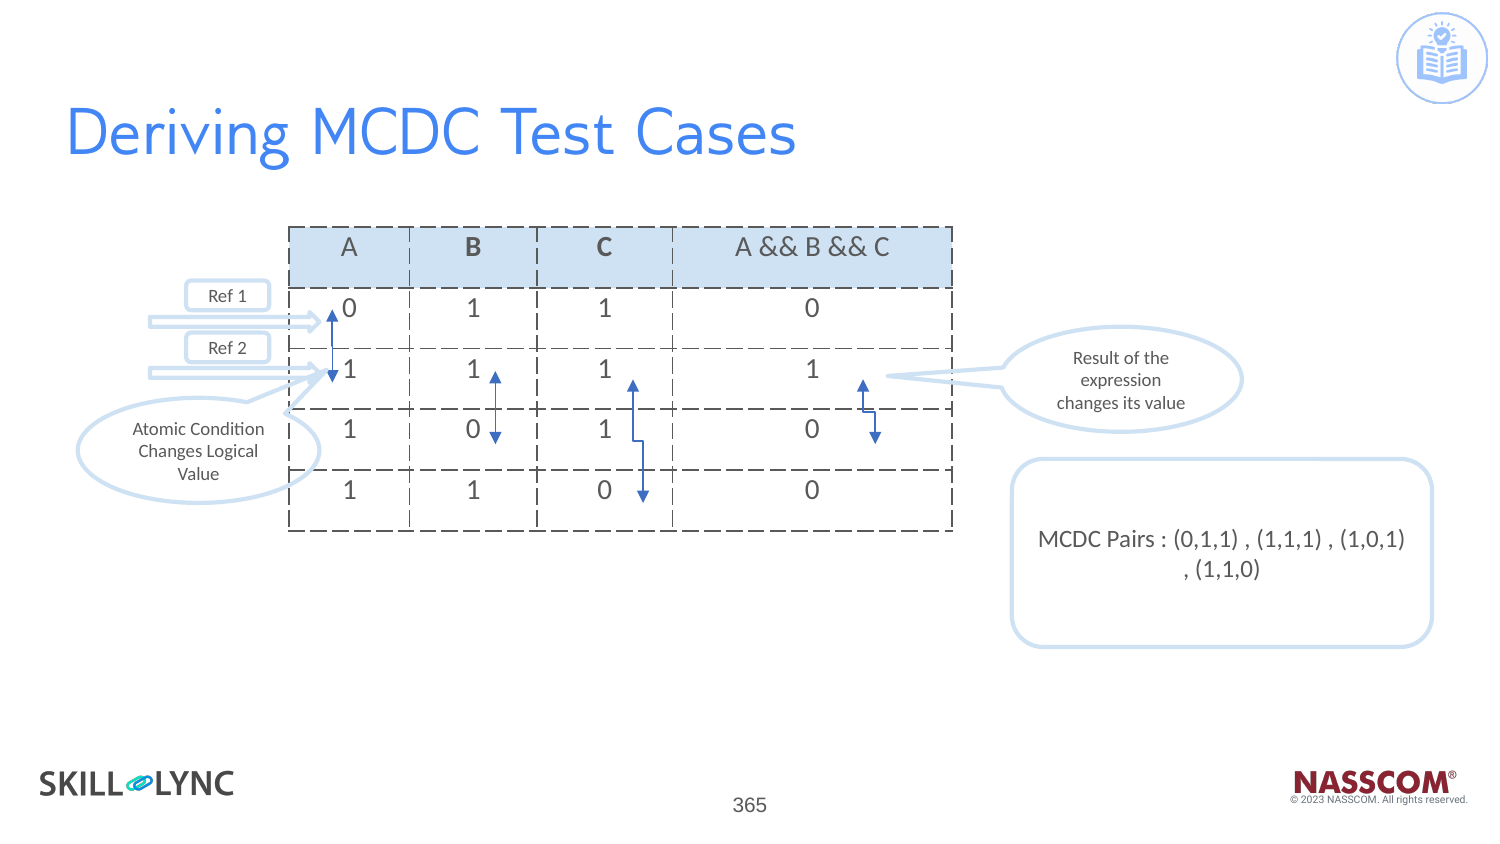

# Deriving MCDC Test Cases
| A | B | C | A && B && C |
| --- | --- | --- | --- |
| 0 | 1 | 1 | 0 |
| 1 | 1 | 1 | 1 |
| 1 | 0 | 1 | 0 |
| 1 | 1 | 0 | 0 |
Ref 1

Ref 2
Result of the expression changes its value
Atomic Condition Changes Logical Value
MCDC Pairs : (0,1,1) , (1,1,1) , (1,0,1) , (1,1,0)
365